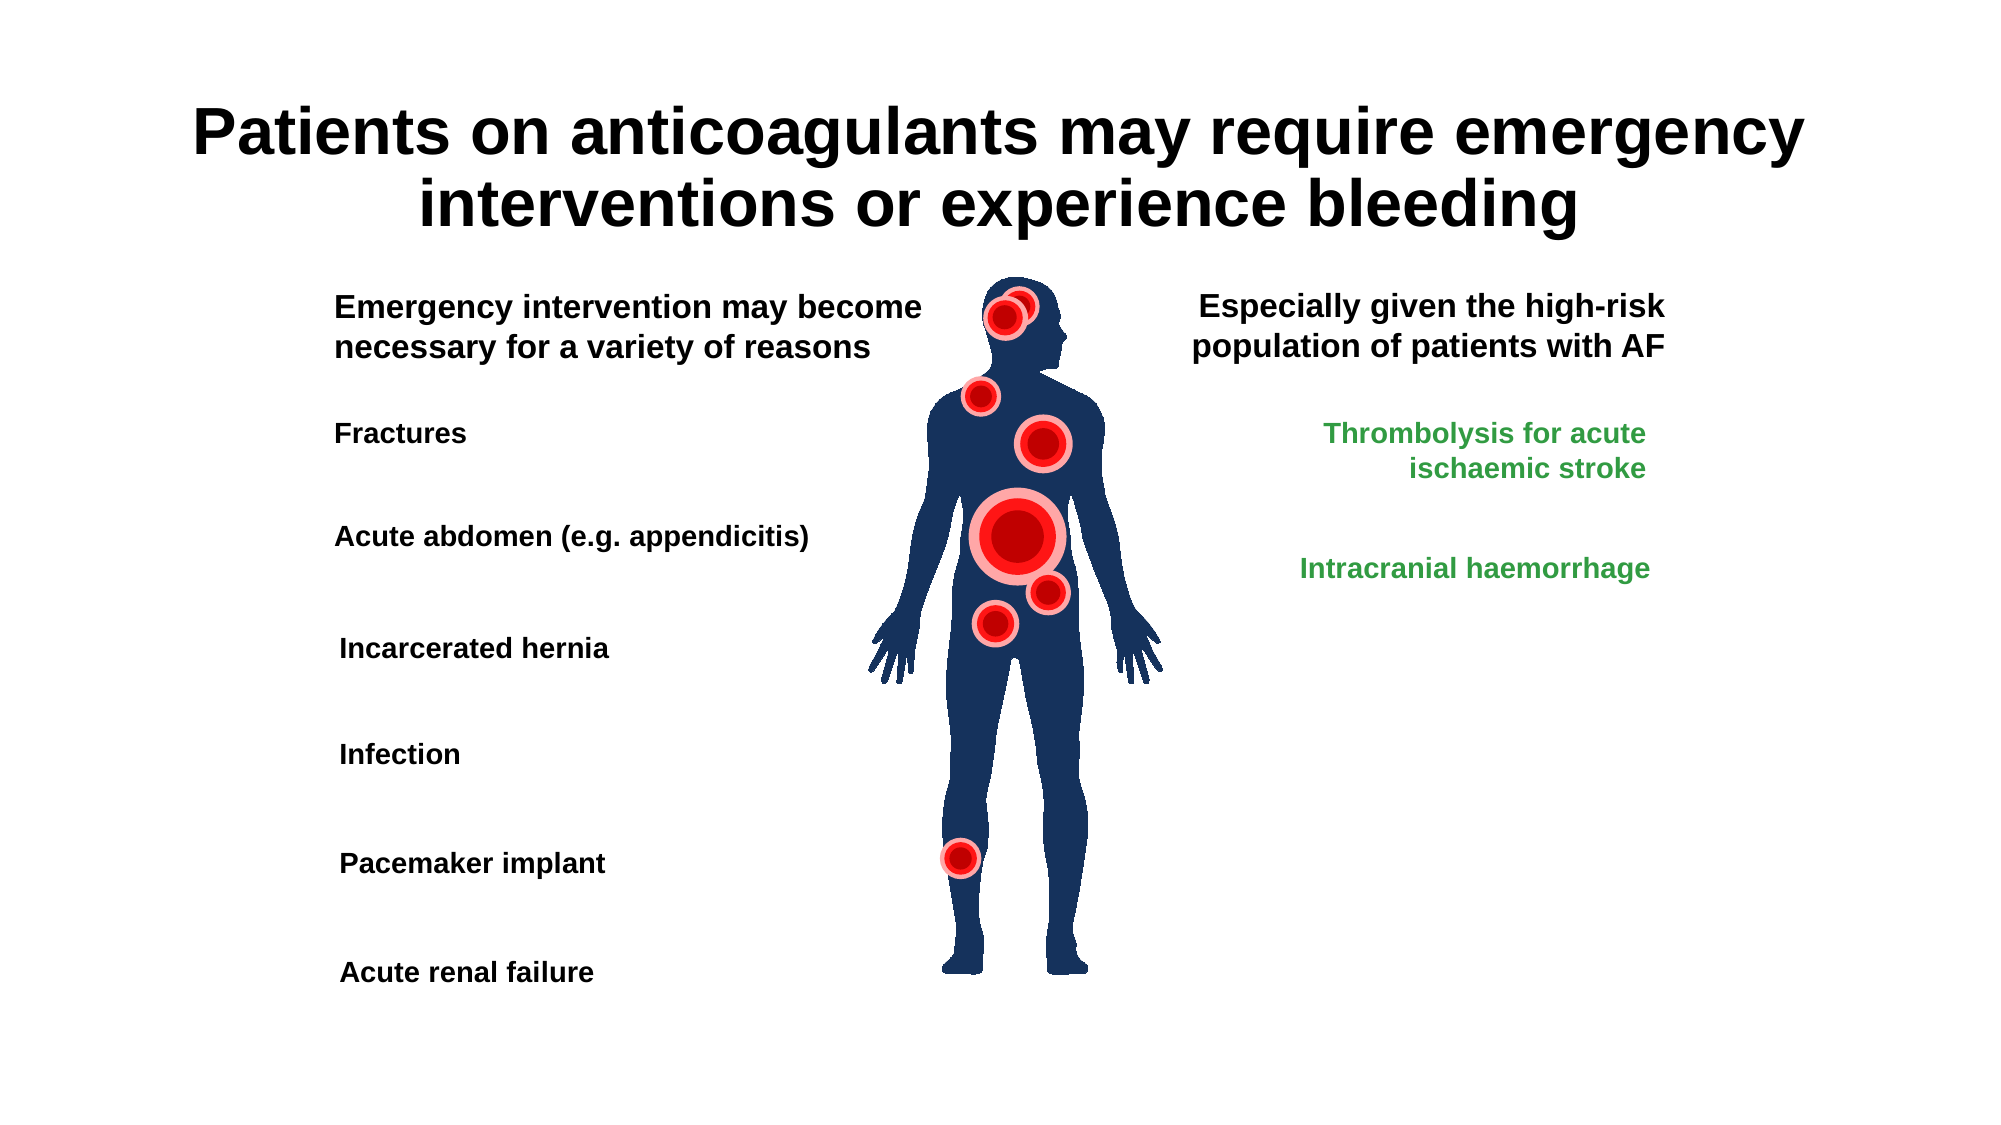

# Patients on anticoagulants may require emergency interventions or experience bleeding

Especially given the high-risk population of patients with AF
Emergency intervention may become necessary for a variety of reasons

Thrombolysis for acute ischaemic stroke

Intracranial haemorrhage

Fractures

Pacemaker implant

Acute abdomen (e.g. appendicitis)

Acute renal failure

Incarcerated hernia
Infection